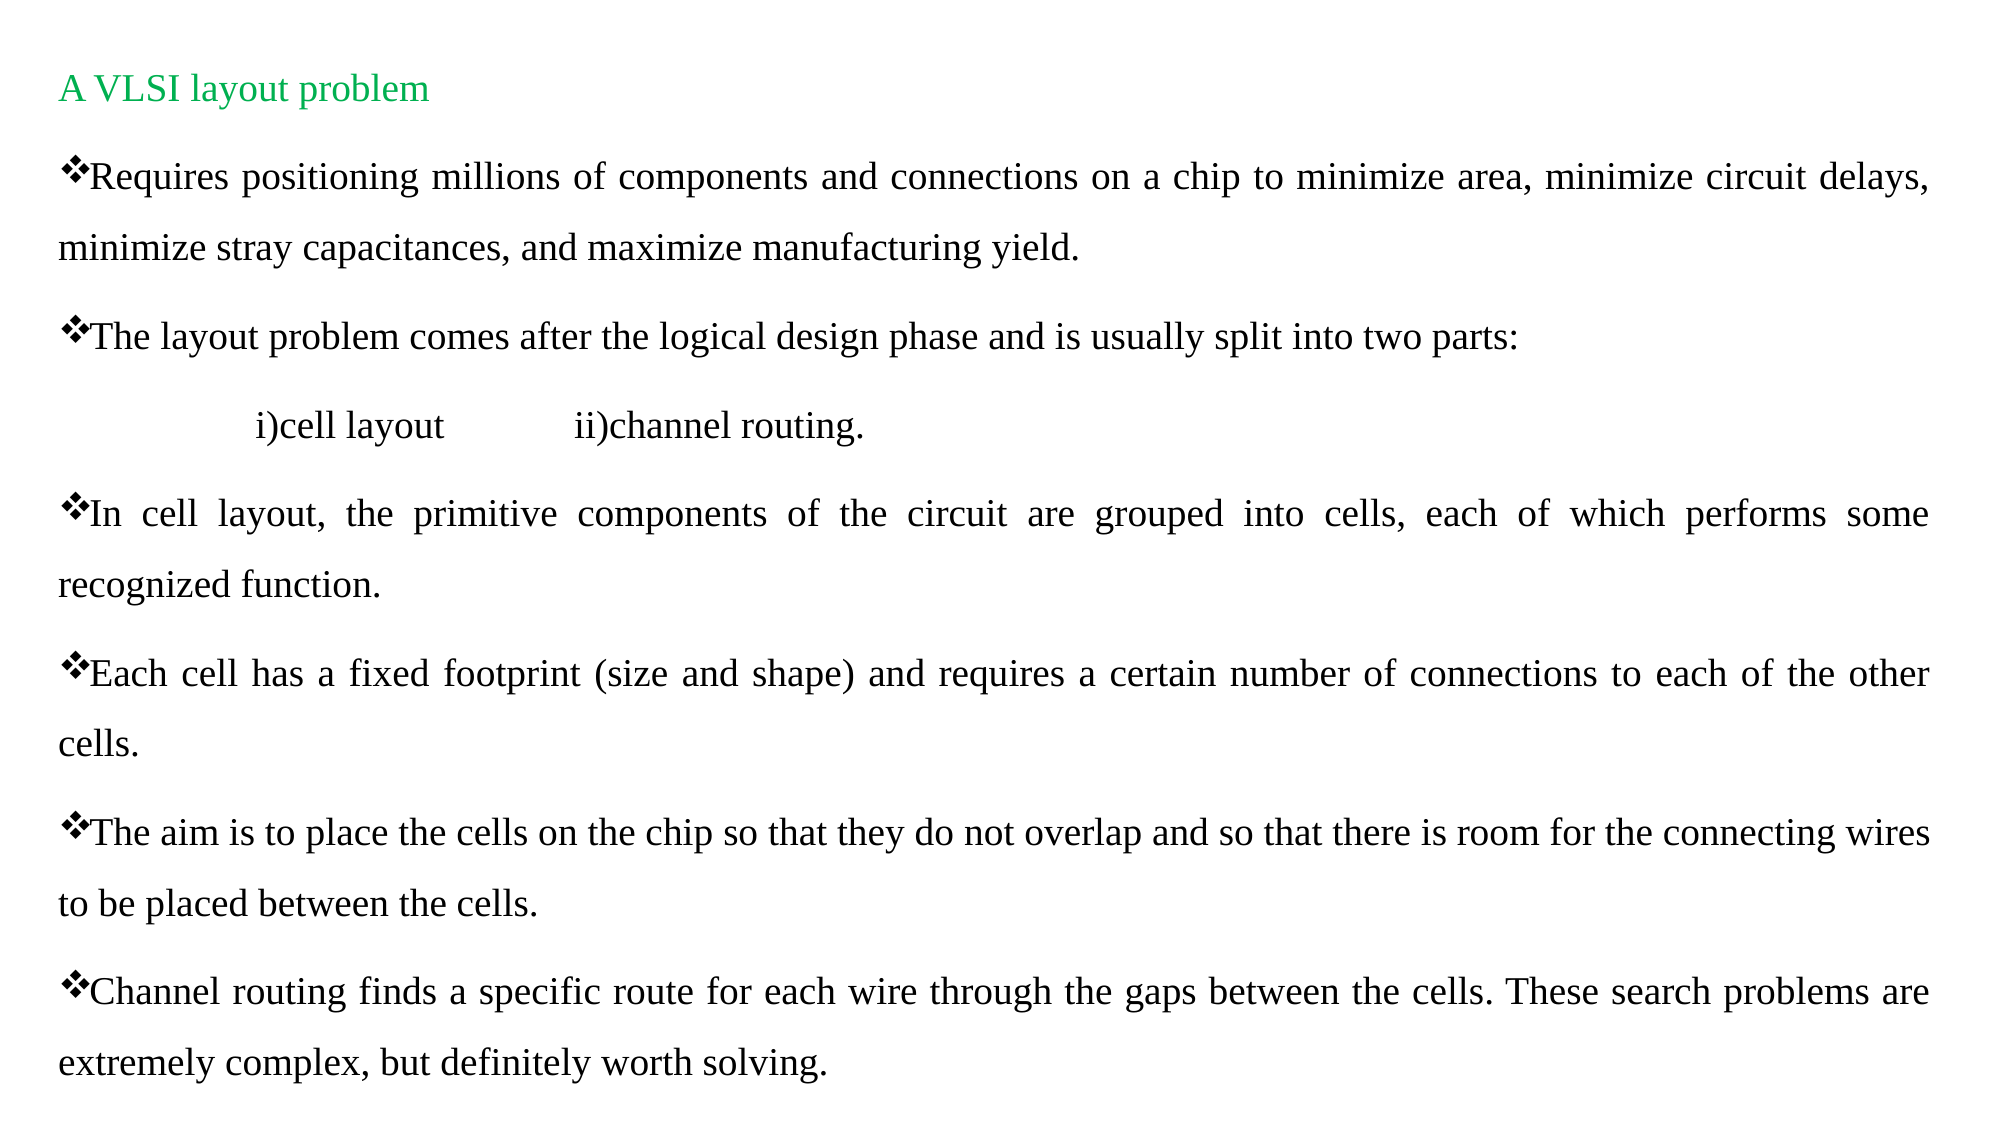

A VLSI layout problem
Requires positioning millions of components and connections on a chip to minimize area, minimize circuit delays, minimize stray capacitances, and maximize manufacturing yield.
The layout problem comes after the logical design phase and is usually split into two parts:
	       i)cell layout 			ii)channel routing.
In cell layout, the primitive components of the circuit are grouped into cells, each of which performs some recognized function.
Each cell has a fixed footprint (size and shape) and requires a certain number of connections to each of the other cells.
The aim is to place the cells on the chip so that they do not overlap and so that there is room for the connecting wires to be placed between the cells.
Channel routing finds a specific route for each wire through the gaps between the cells. These search problems are extremely complex, but definitely worth solving.